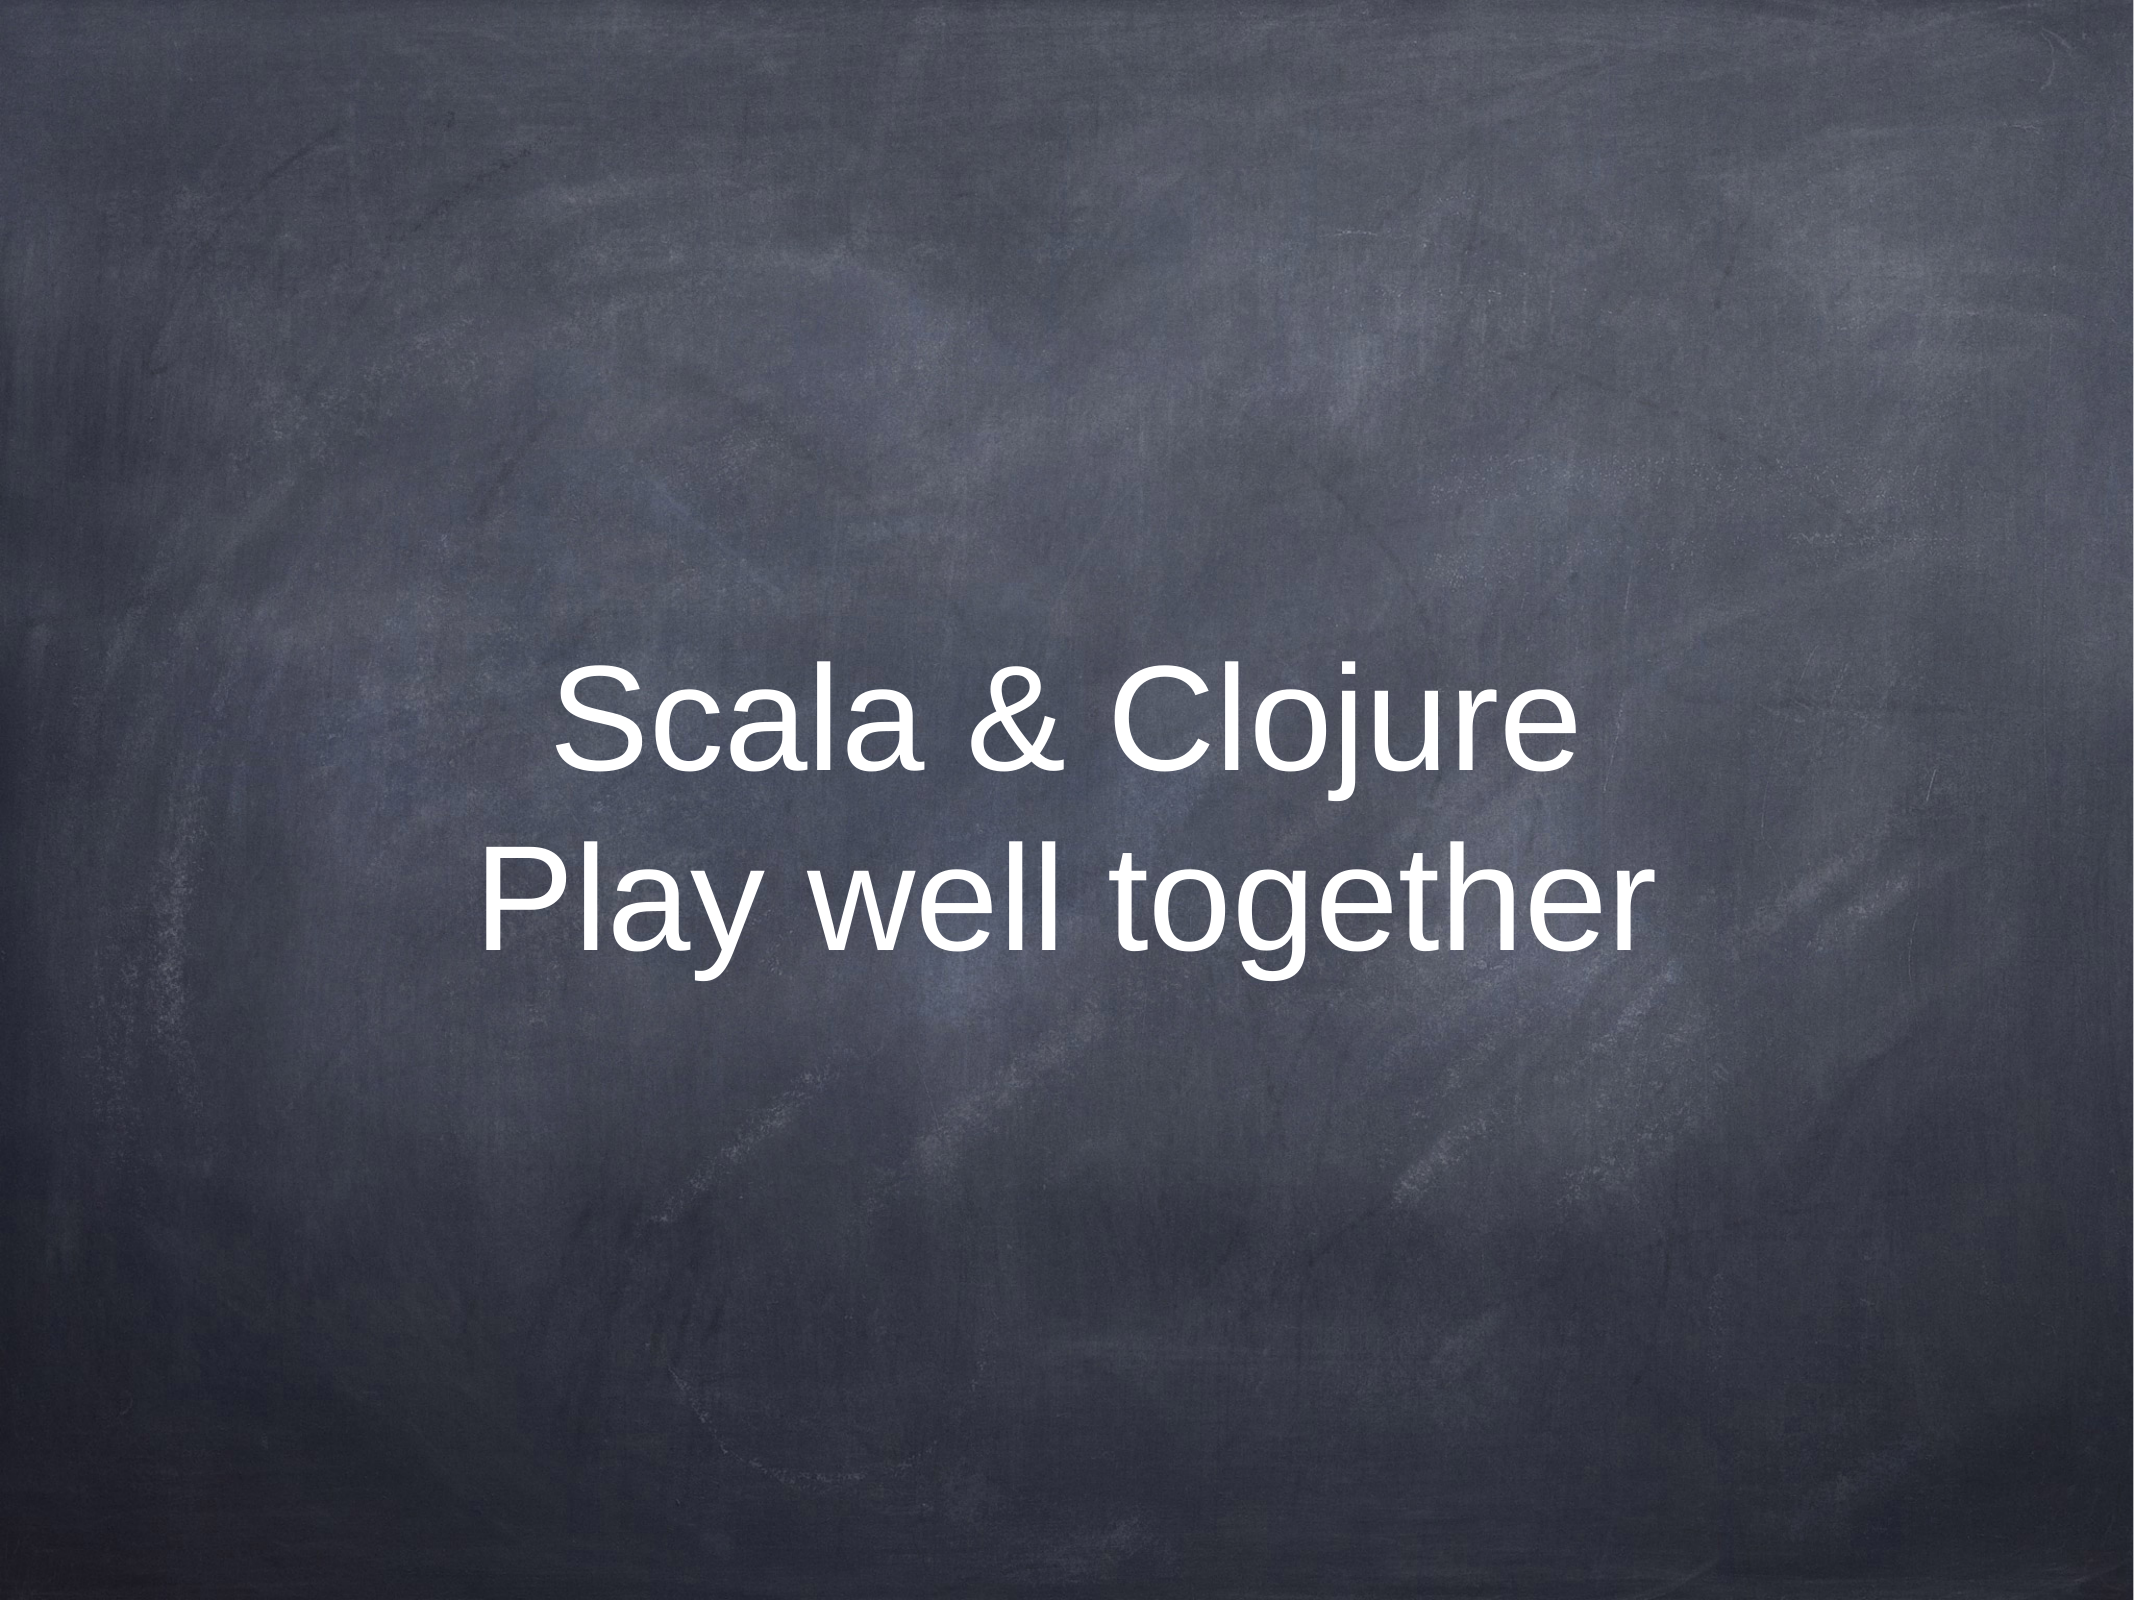

# Scala & Clojure Play well together